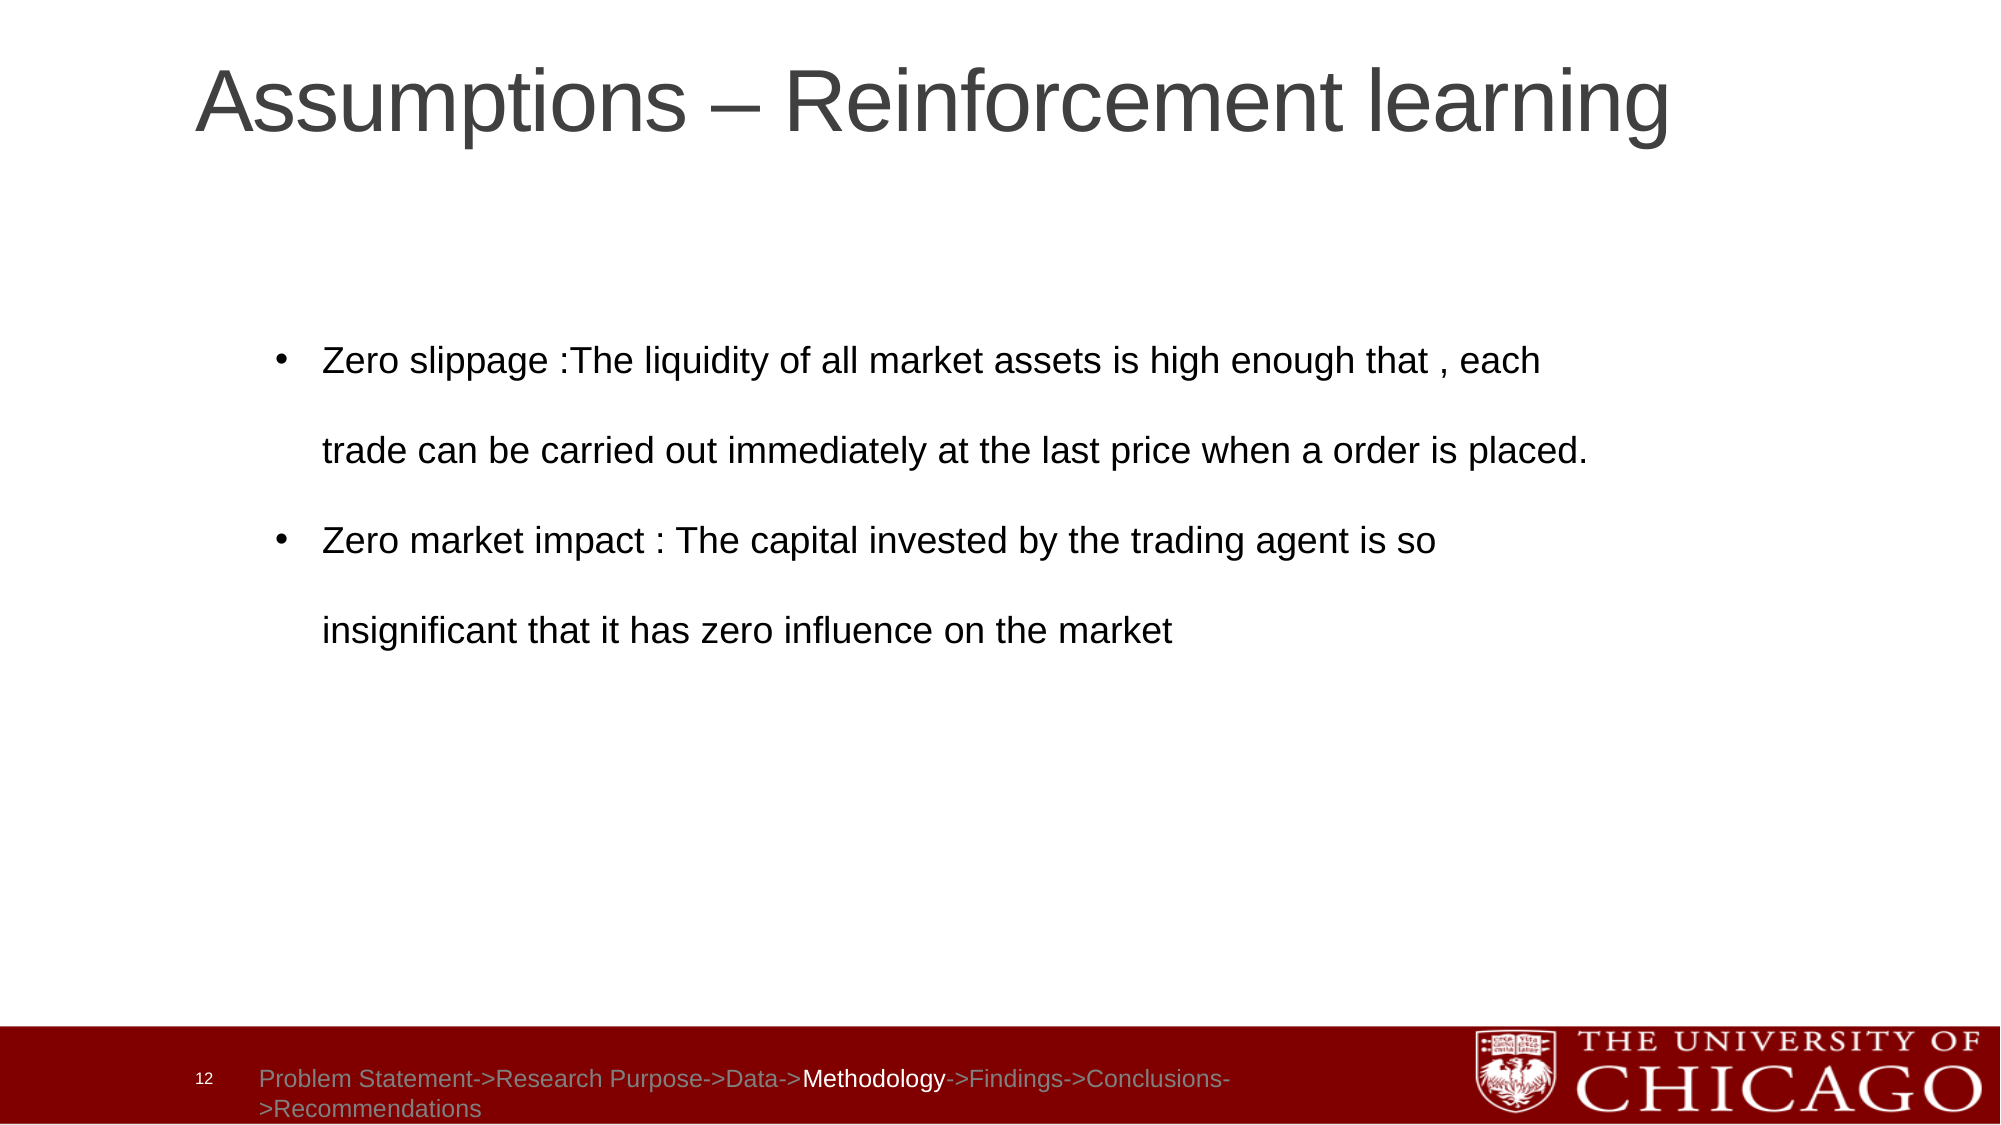

# Assumptions – Reinforcement learning
Zero slippage :The liquidity of all market assets is high enough that , each trade can be carried out immediately at the last price when a order is placed.
Zero market impact : The capital invested by the trading agent is so insignificant that it has zero influence on the market

12
Problem Statement->Research Purpose->Data->Methodology->Findings->Conclusions->Recommendations​